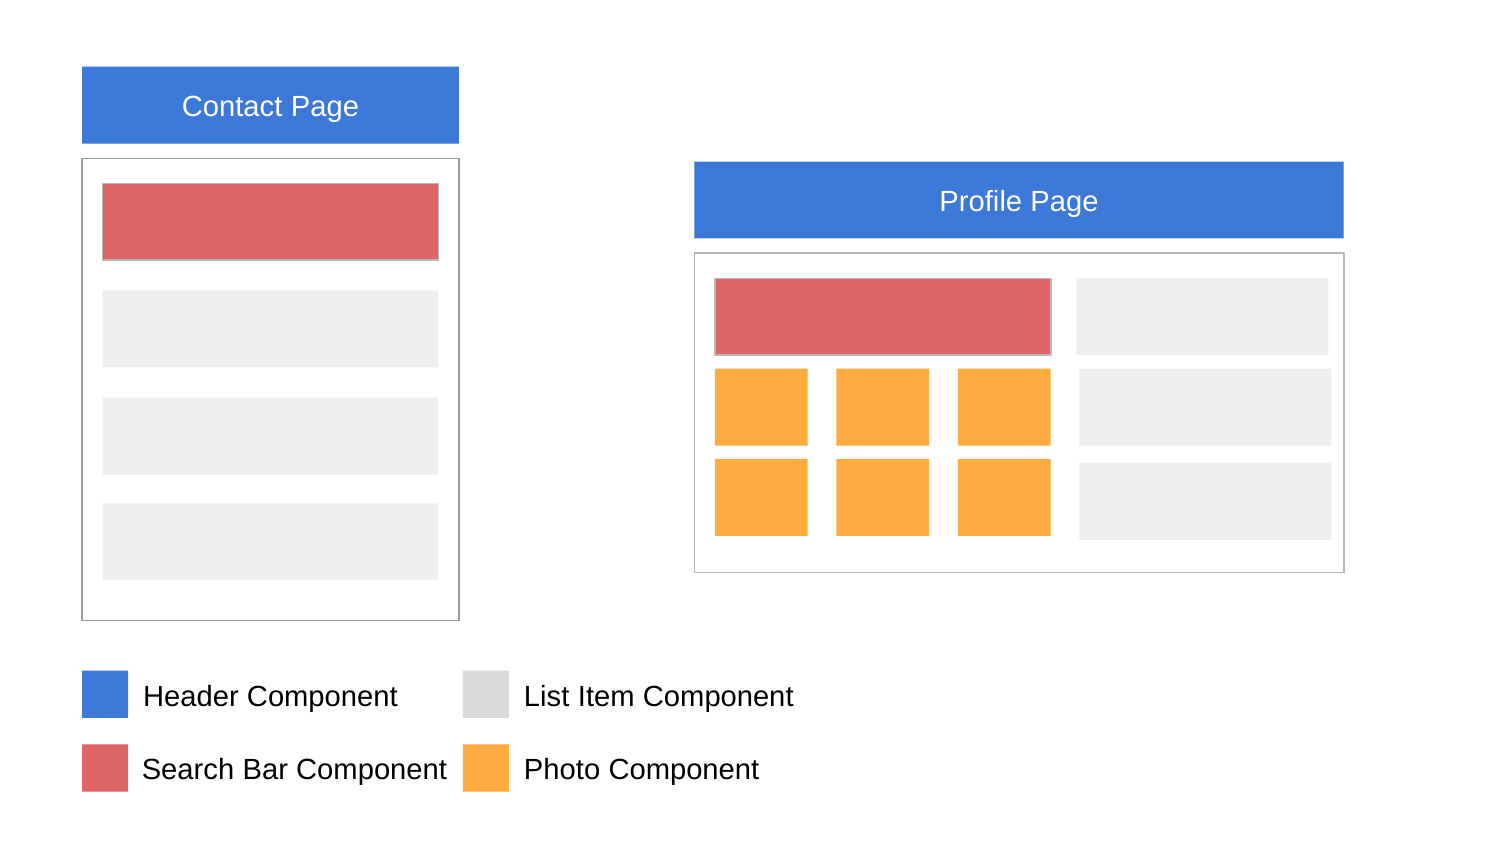

Contact Page

Profile Page

Header Component

List Item Component

Search Bar Component

Photo Component